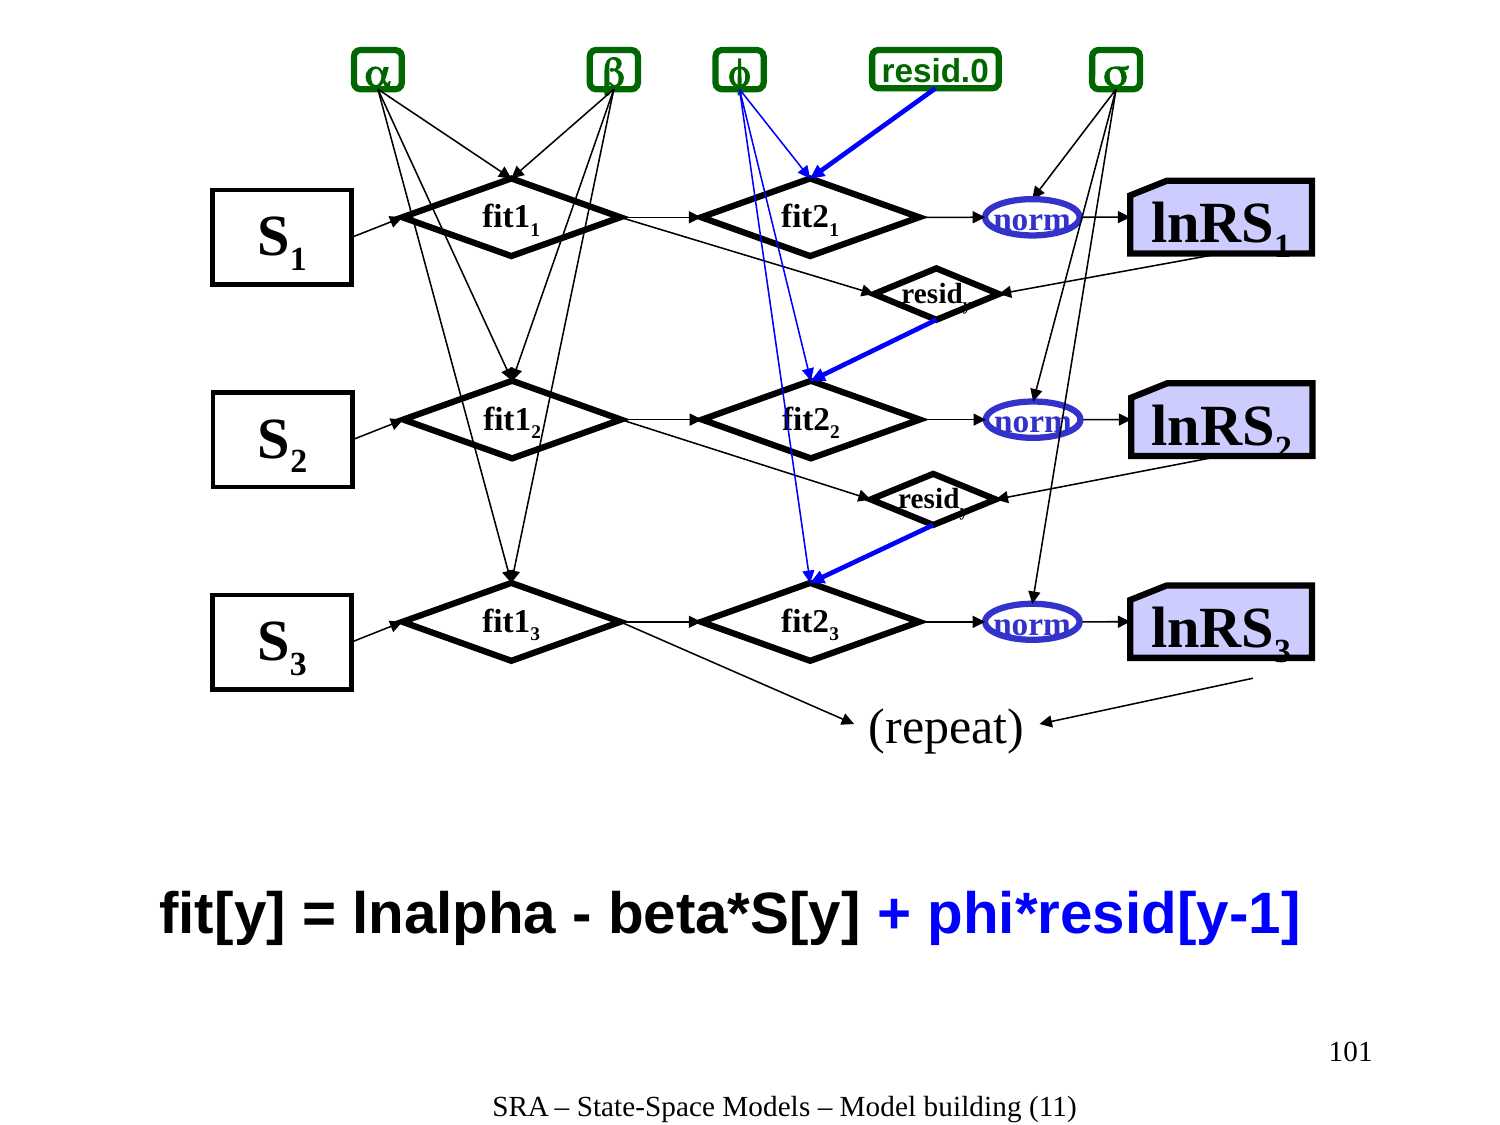

α
β
φ
resid.0
σ
fit11
fit21
lnRS1
S1
norm
residy
fit12
fit22
lnRS2
S2
norm
residy
fit13
fit23
lnRS3
S3
norm
(repeat)

fit[y] = lnalpha - beta*S[y] + phi*resid[y-1]
101
SRA – State-Space Models – Model building (11)